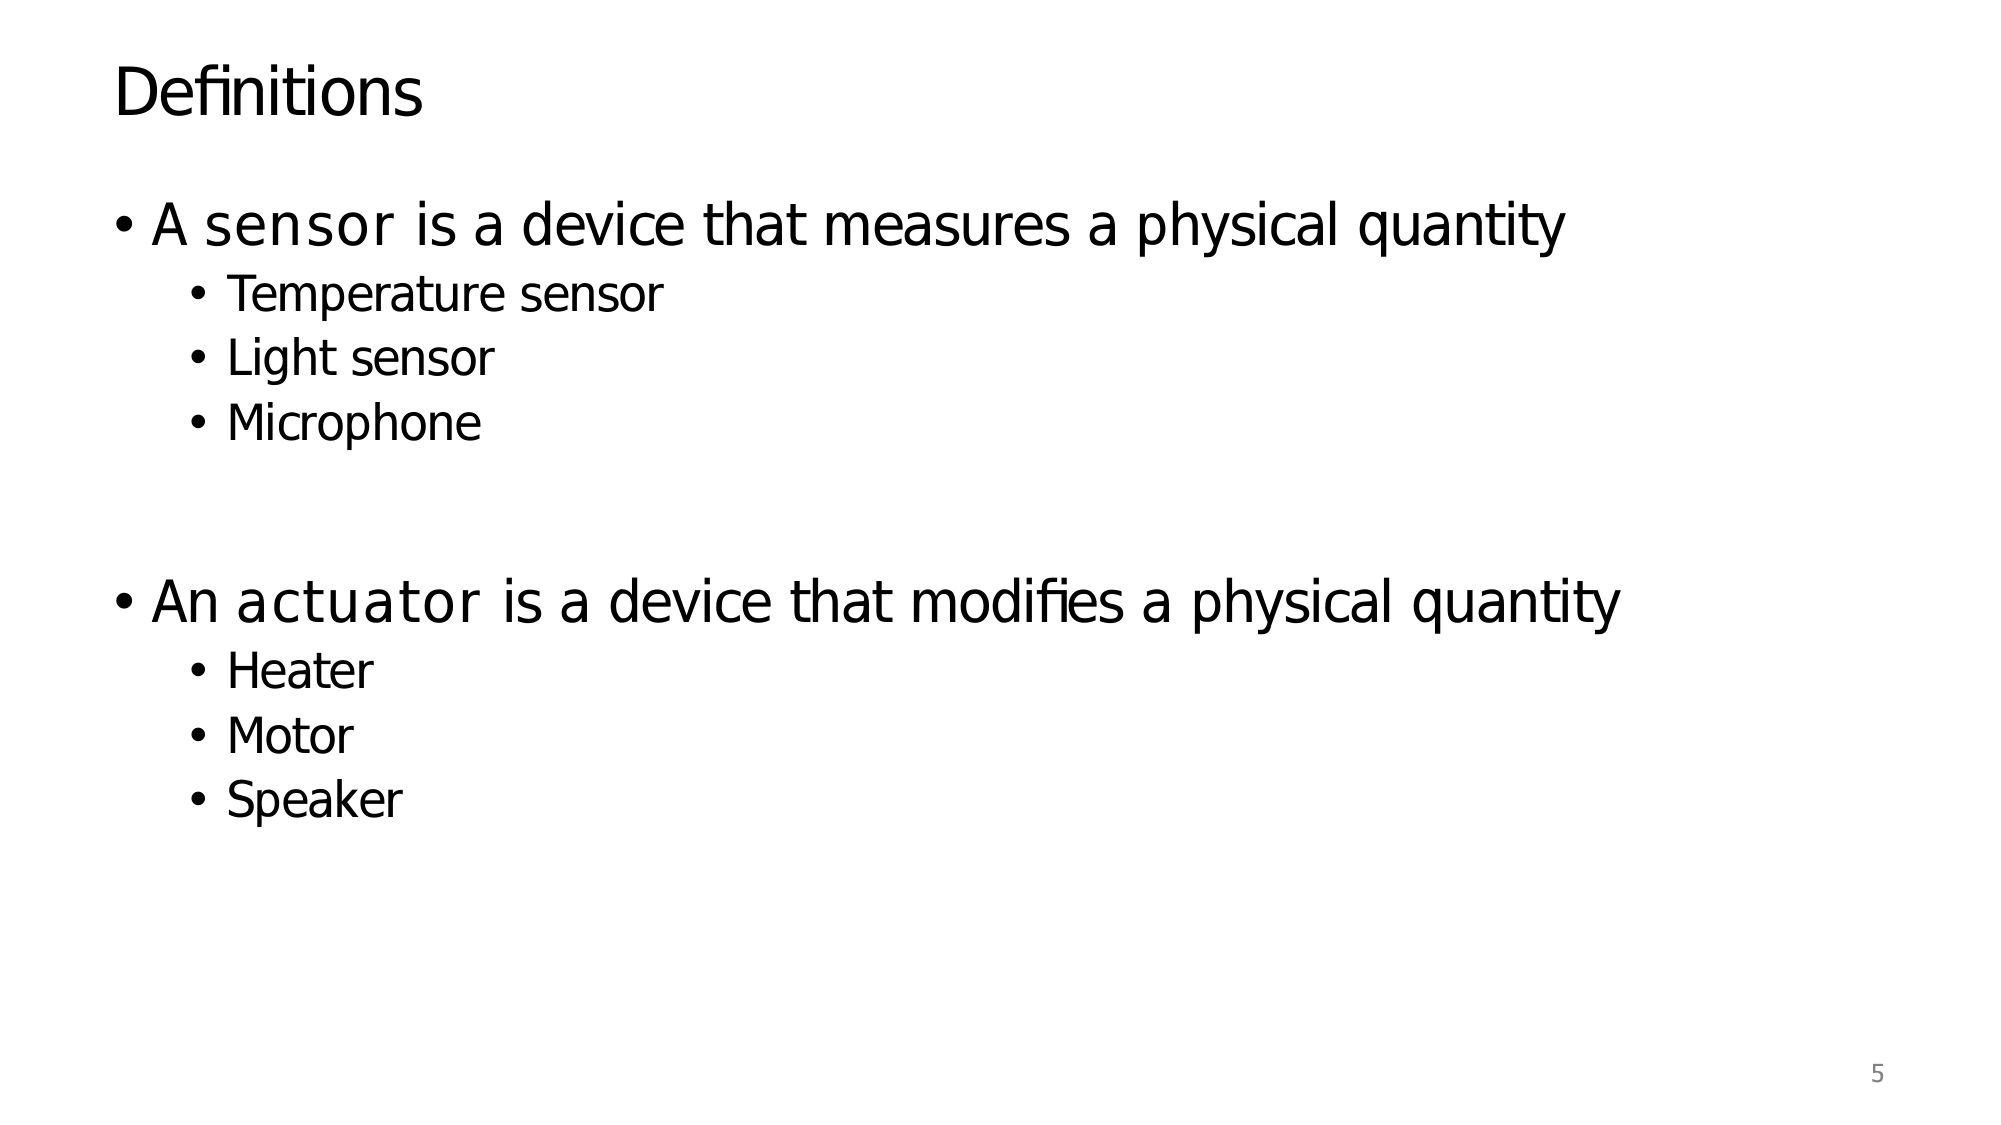

# Definitions
A sensor is a device that measures a physical quantity
Temperature sensor
Light sensor
Microphone

An actuator is a device that modifies a physical quantity
Heater
Motor
Speaker
5